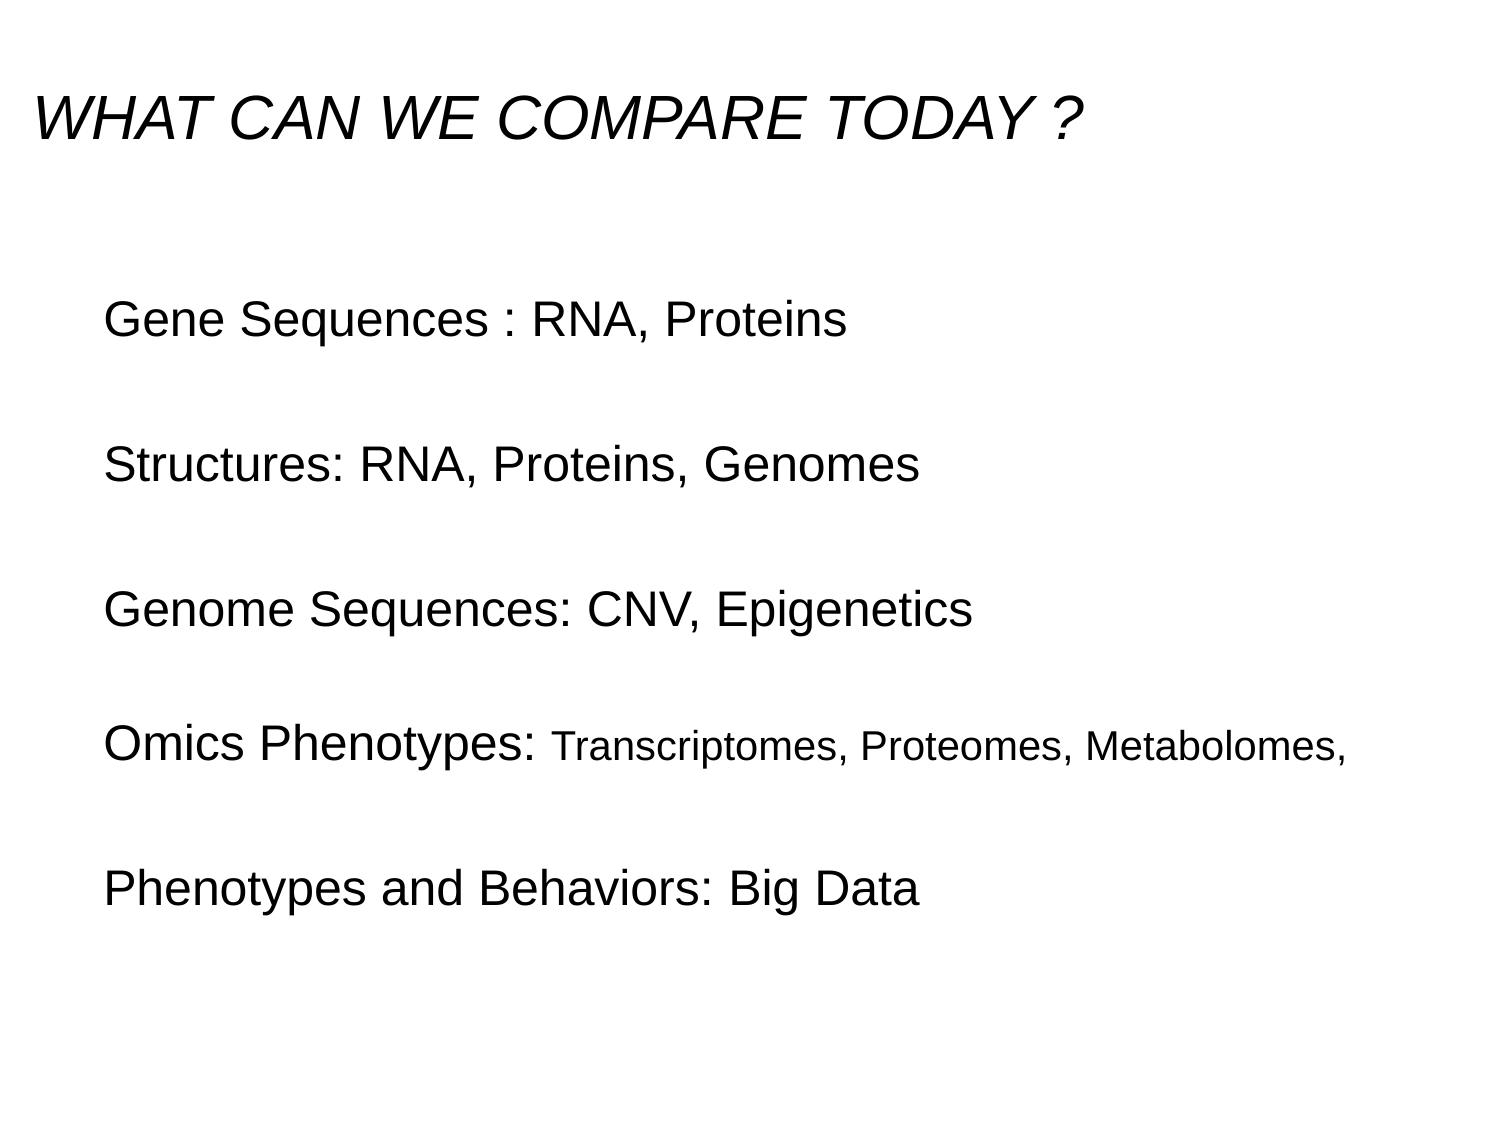

What Can We Compare Today ?
Gene Sequences : RNA, Proteins

Structures: RNA, Proteins, Genomes

Genome Sequences: CNV, Epigenetics

Omics Phenotypes: Transcriptomes, Proteomes, Metabolomes,

Phenotypes and Behaviors: Big Data
3